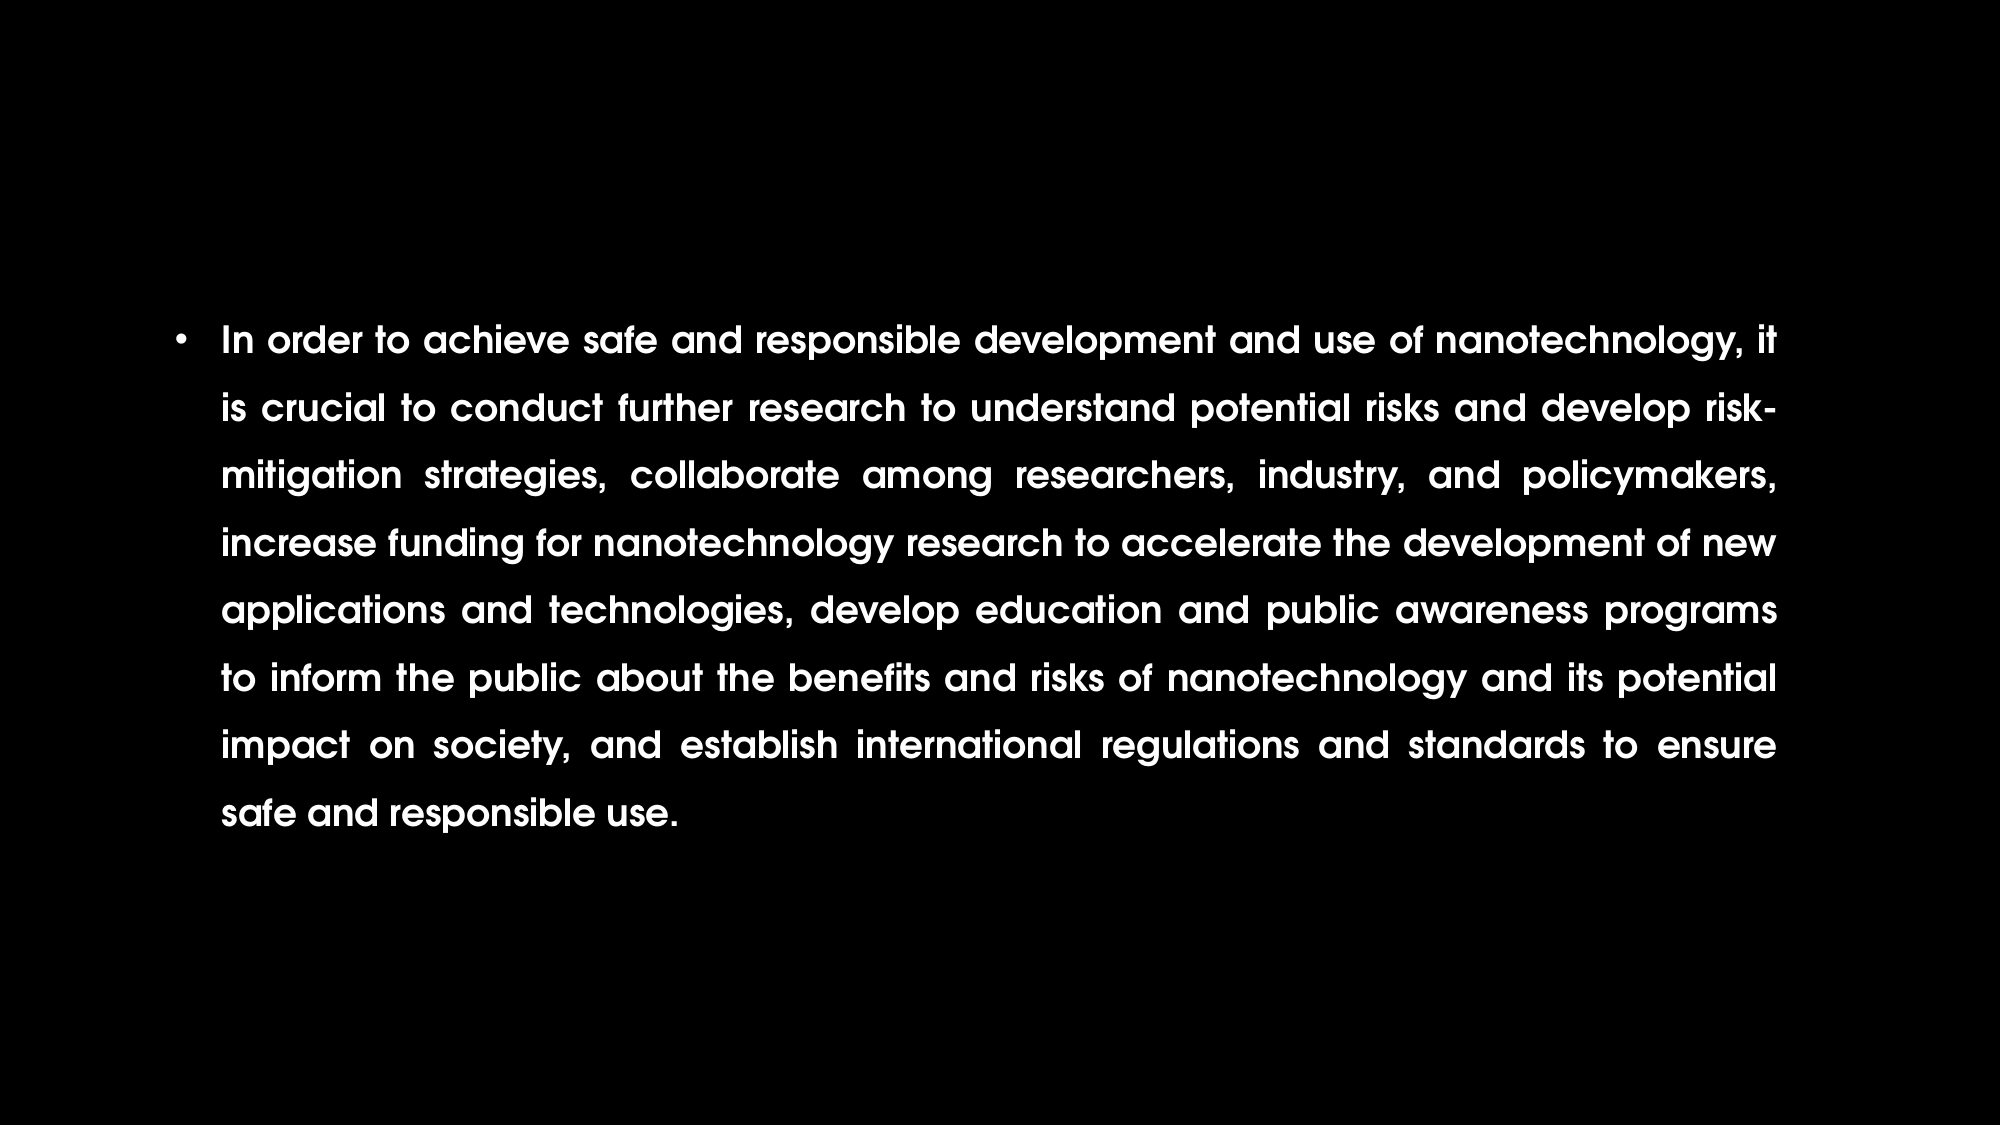

In order to achieve safe and responsible development and use of nanotechnology, it is crucial to conduct further research to understand potential risks and develop risk-mitigation strategies, collaborate among researchers, industry, and policymakers, increase funding for nanotechnology research to accelerate the development of new applications and technologies, develop education and public awareness programs to inform the public about the benefits and risks of nanotechnology and its potential impact on society, and establish international regulations and standards to ensure safe and responsible use.